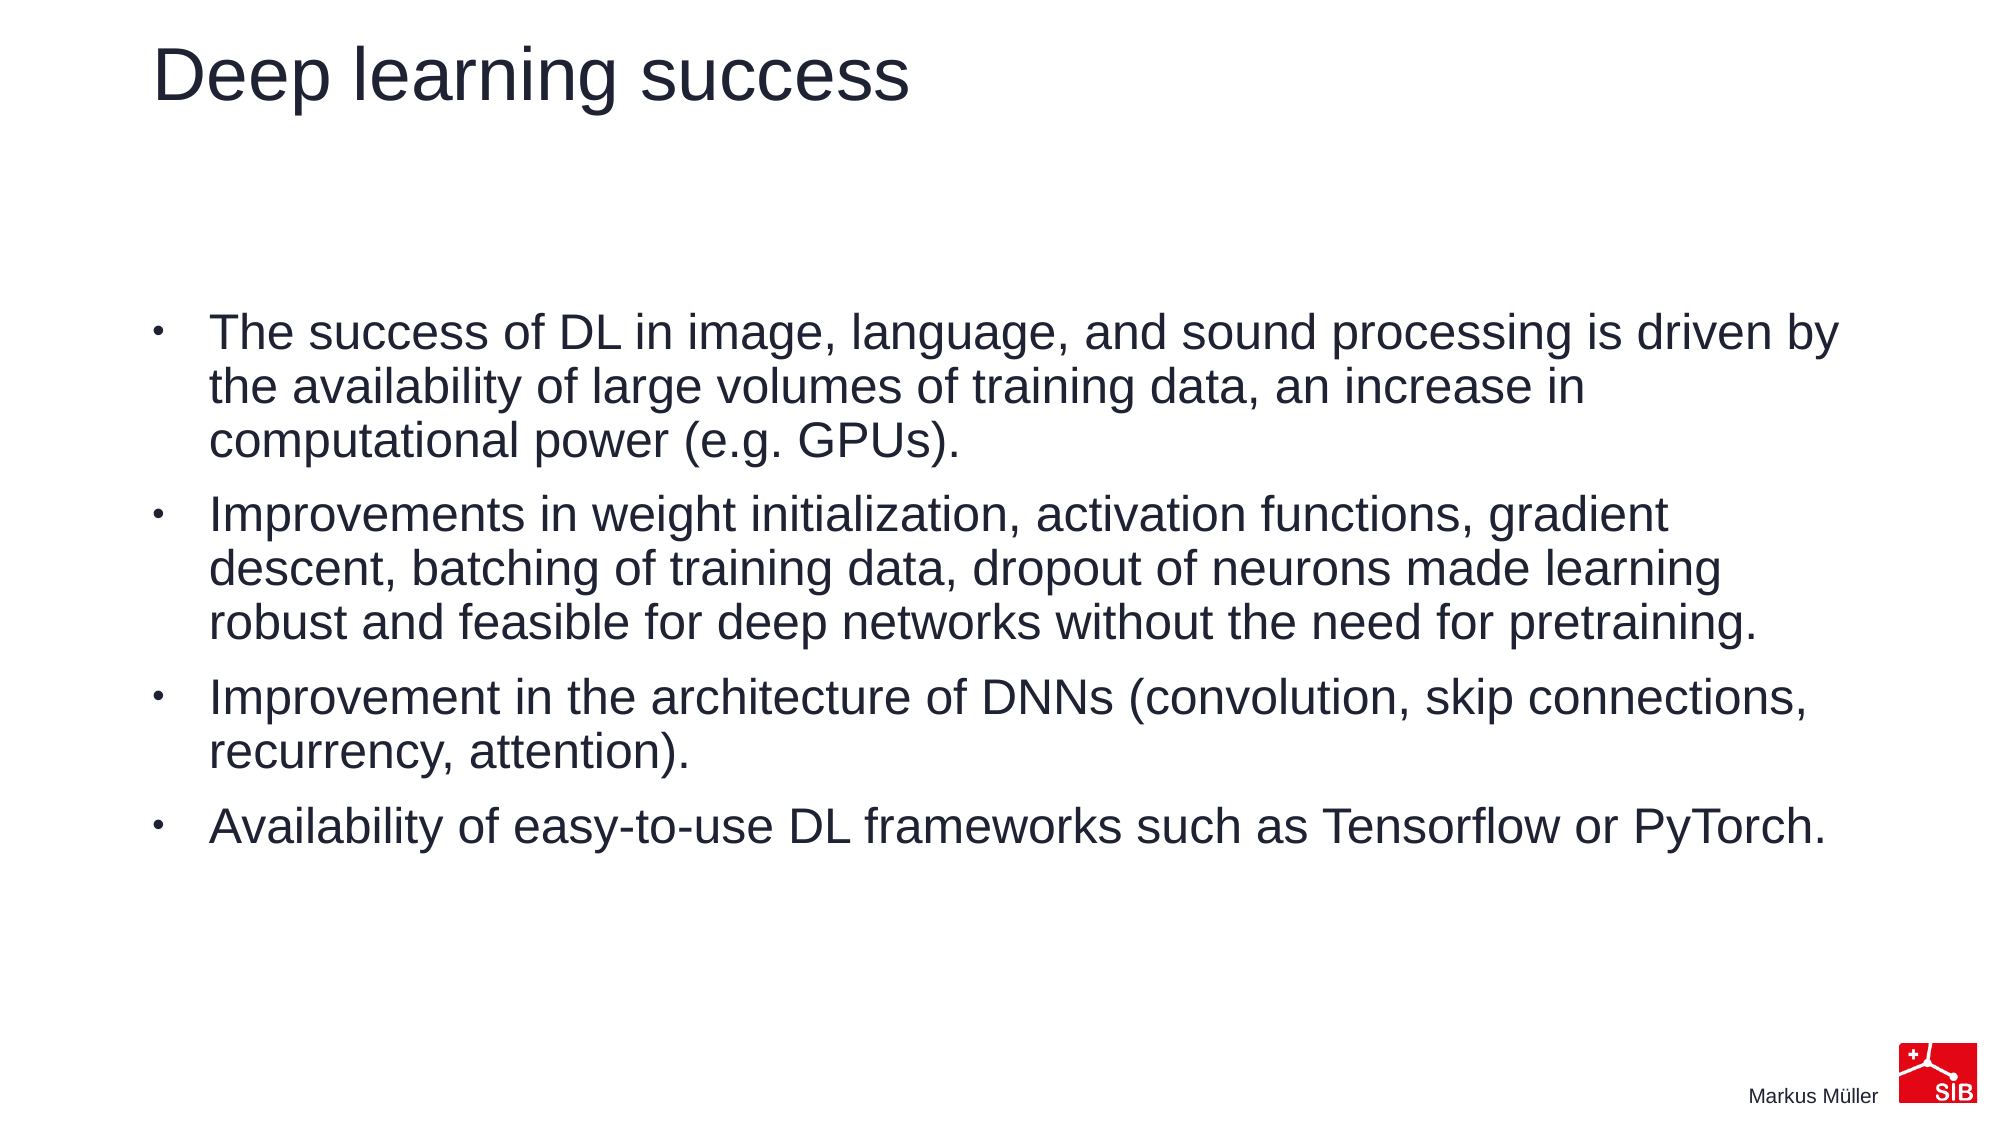

# Deep learning success
The success of DL in image, language, and sound processing is driven by the availability of large volumes of training data, an increase in computational power (e.g. GPUs).
Improvements in weight initialization, activation functions, gradient descent, batching of training data, dropout of neurons made learning robust and feasible for deep networks without the need for pretraining.
Improvement in the architecture of DNNs (convolution, skip connections, recurrency, attention).
Availability of easy-to-use DL frameworks such as Tensorflow or PyTorch.

Markus Müller